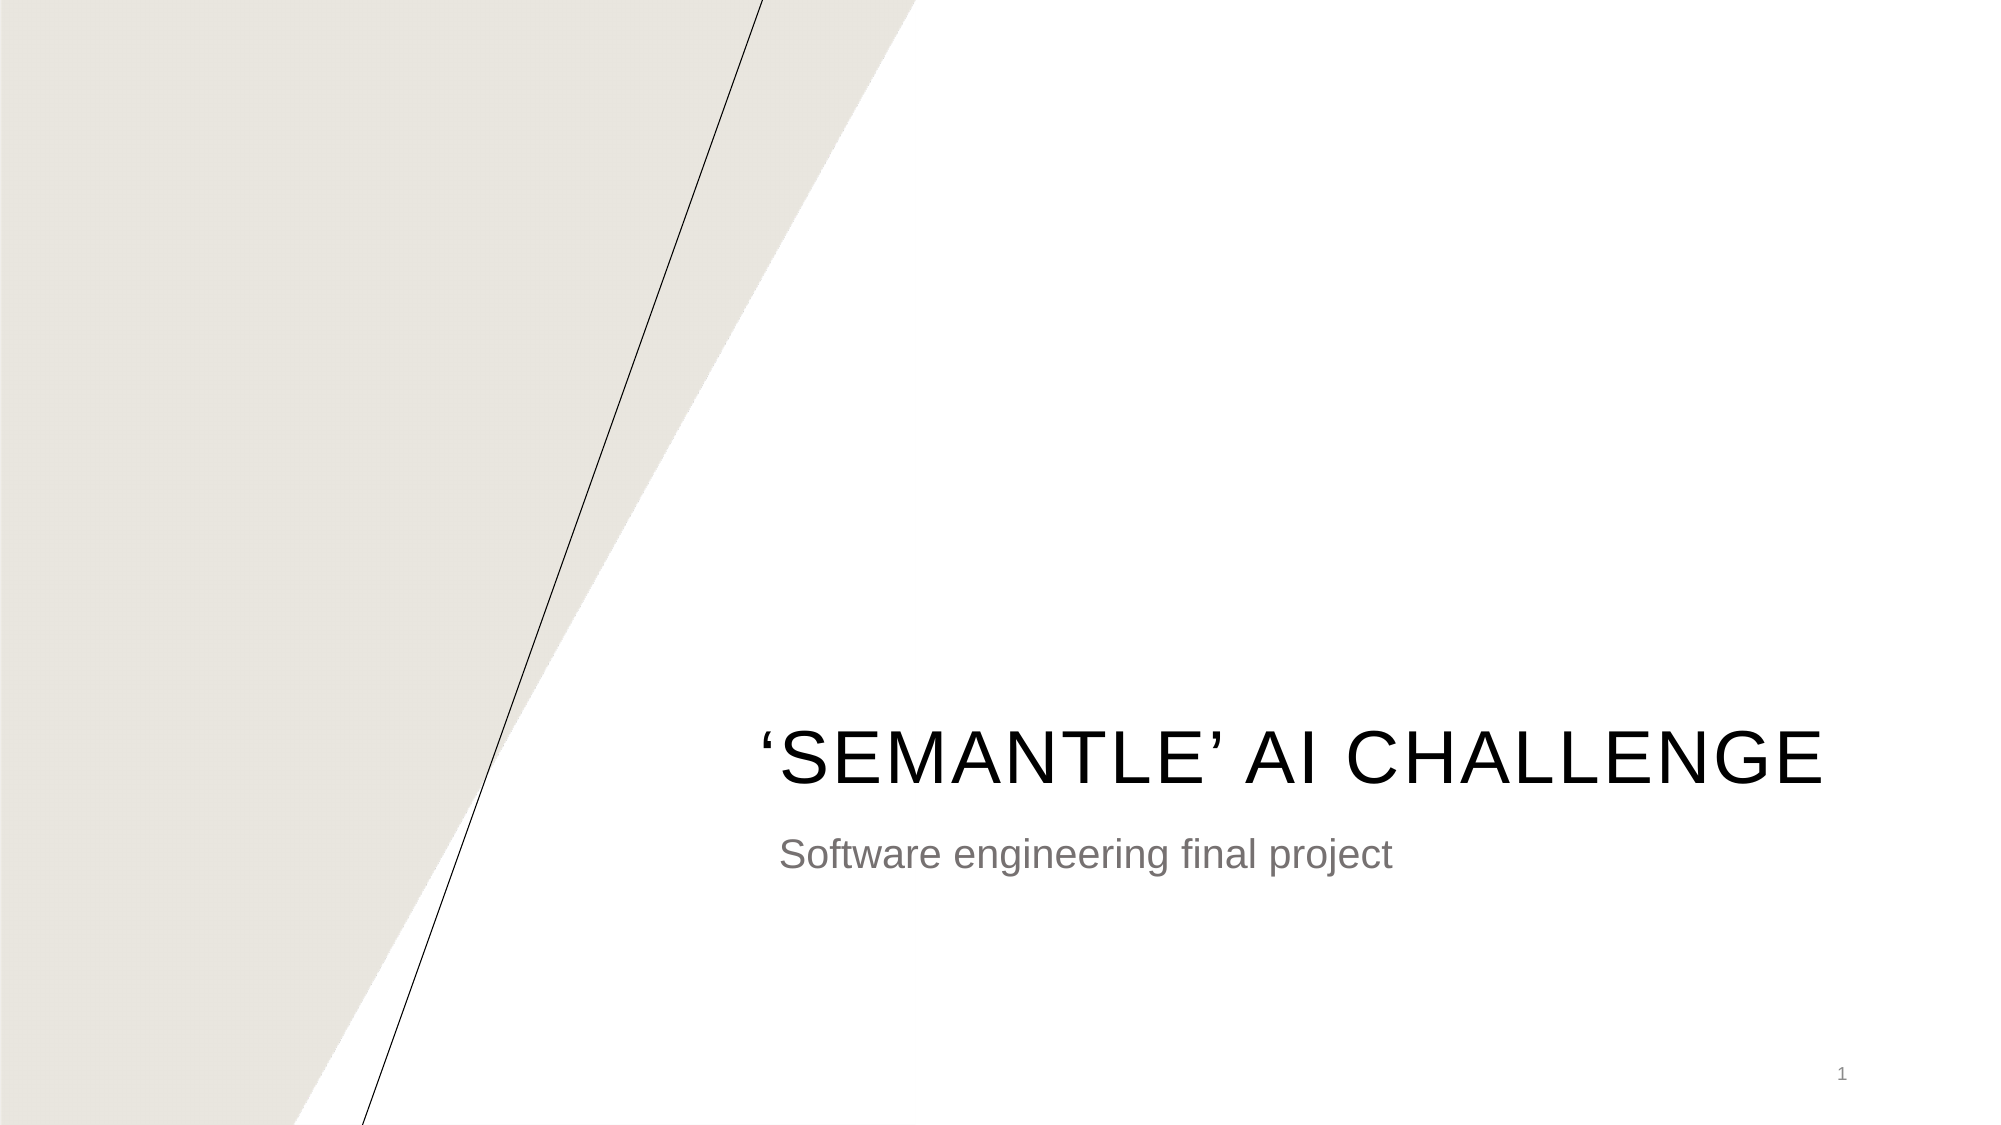

# ‘semantle’ AI challenge
Software engineering final project
1